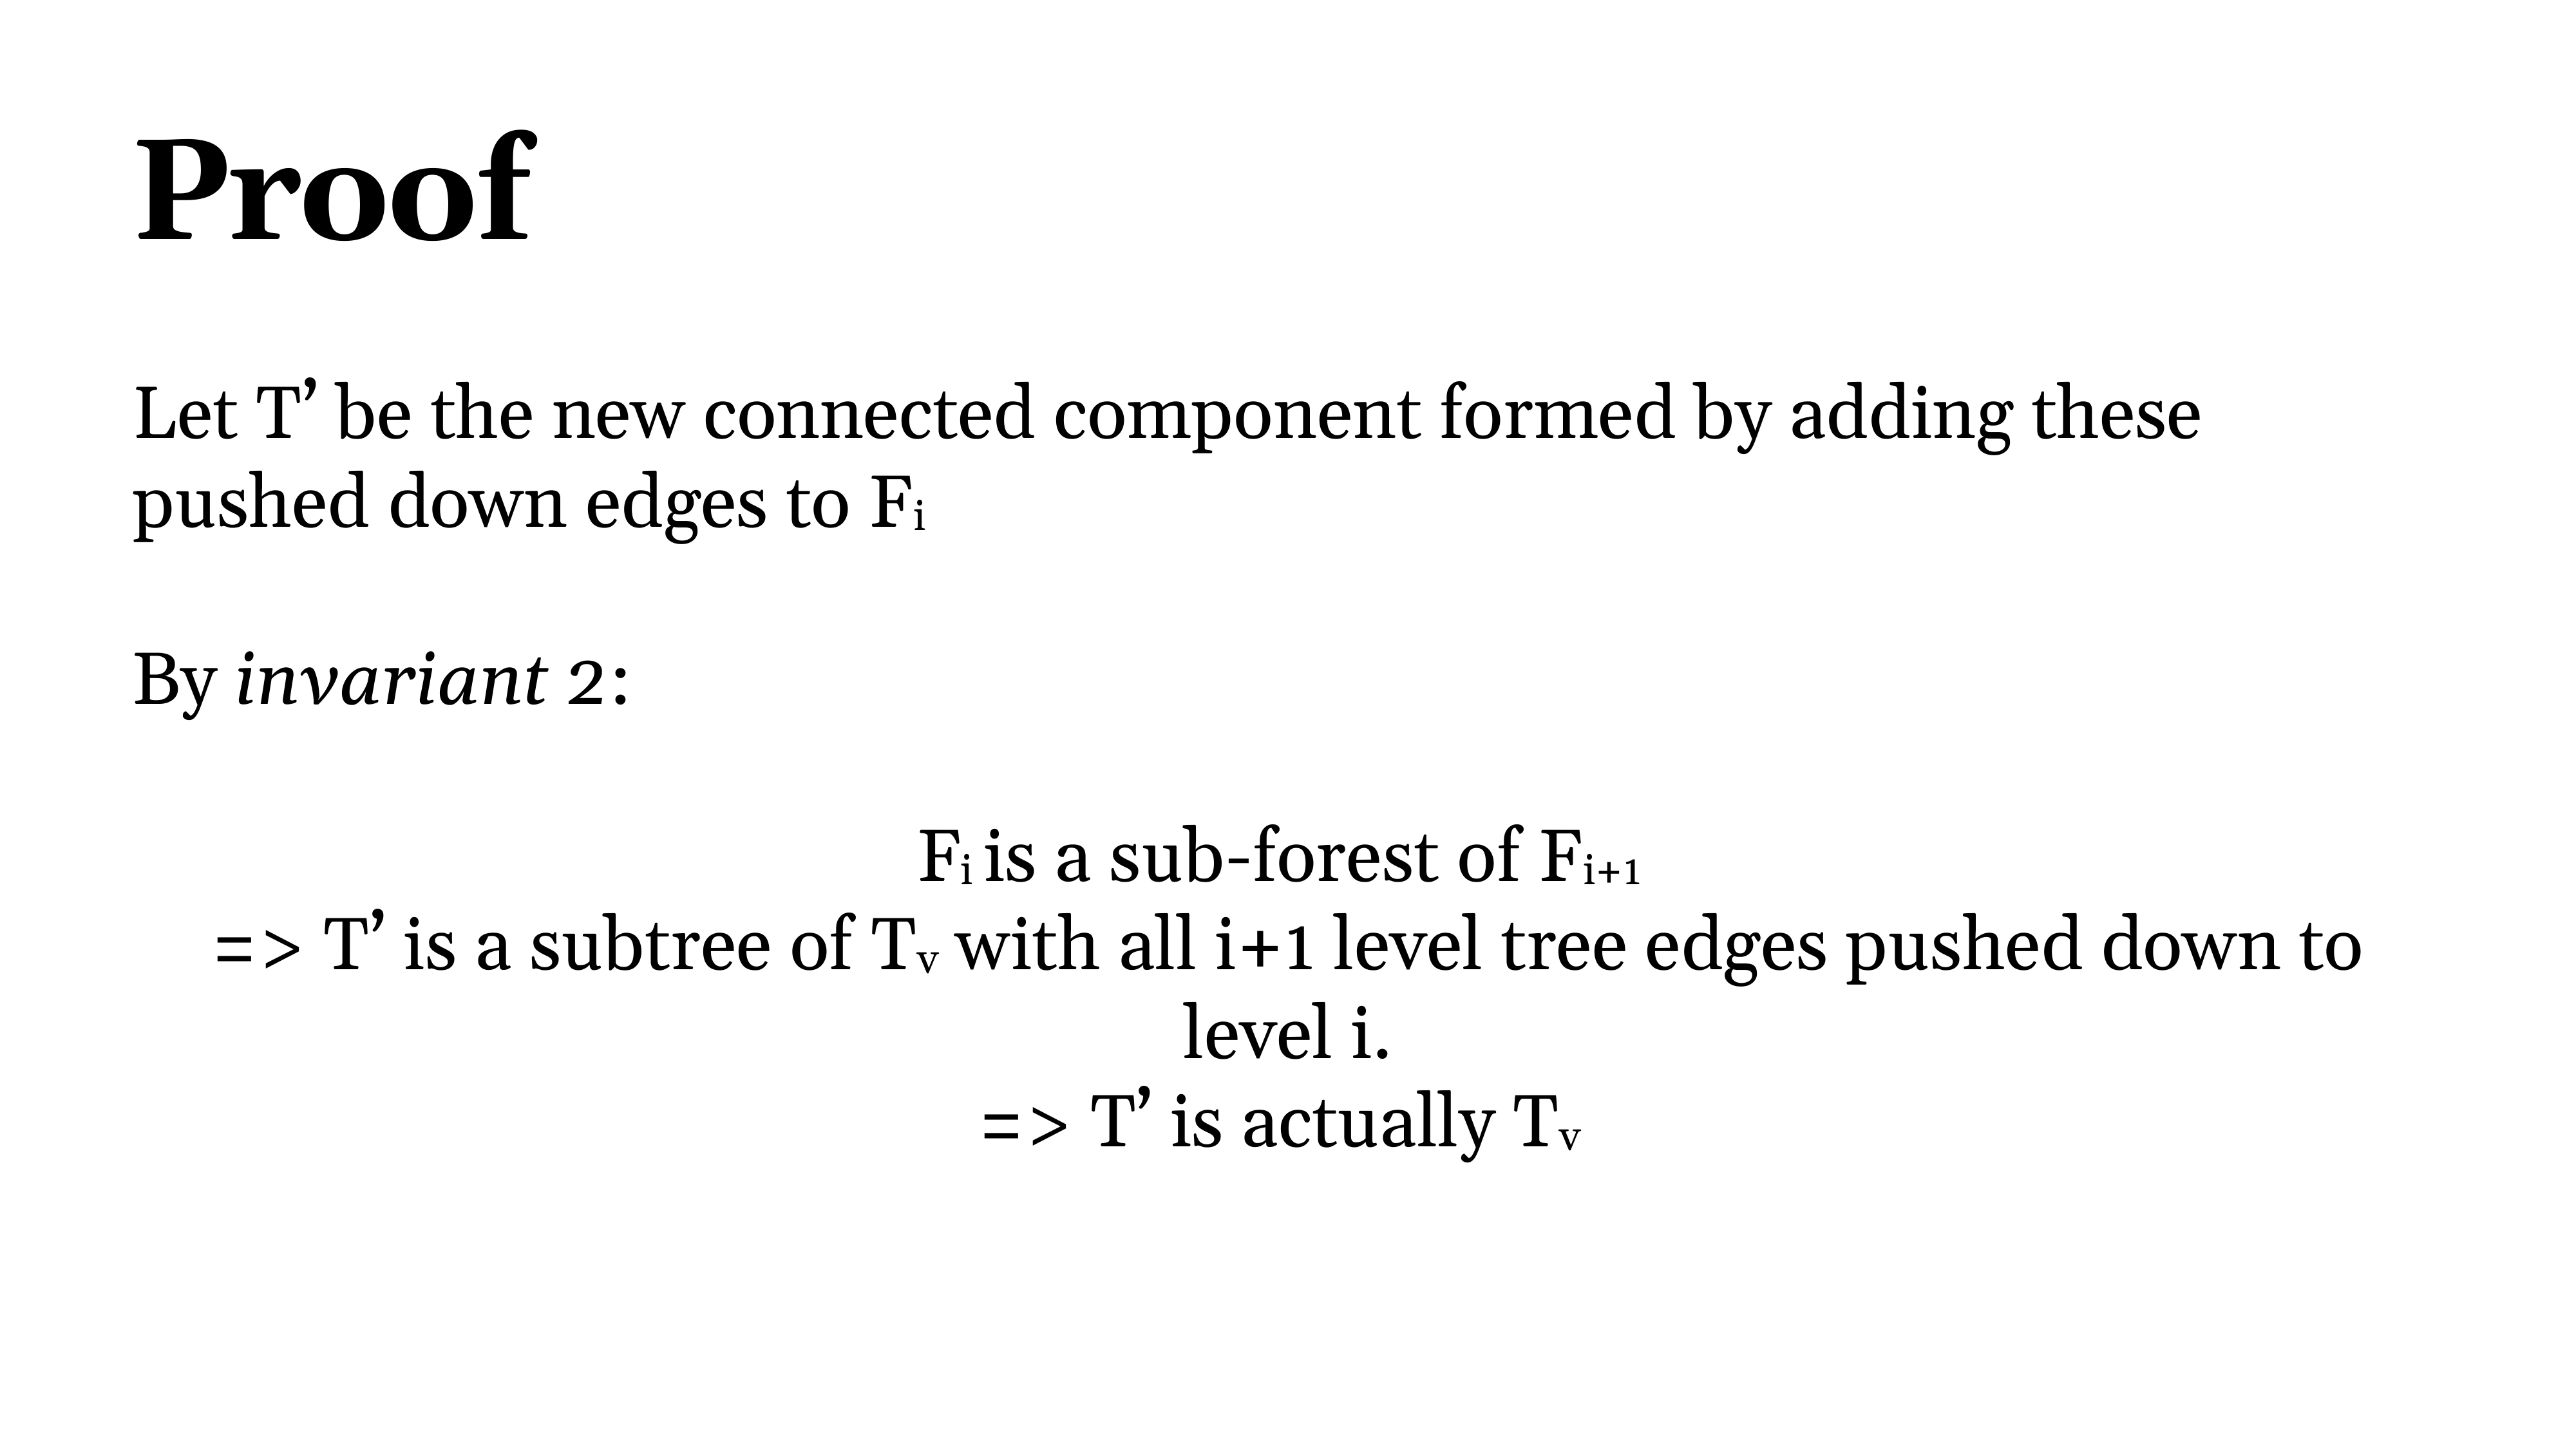

# Proof
Let T’ be the new connected component formed by adding these pushed down edges to Fi

By invariant 2:

Fi is a sub-forest of Fi+1
=> T’ is a subtree of Tv with all i+1 level tree edges pushed down to level i.
=> T’ is actually Tv